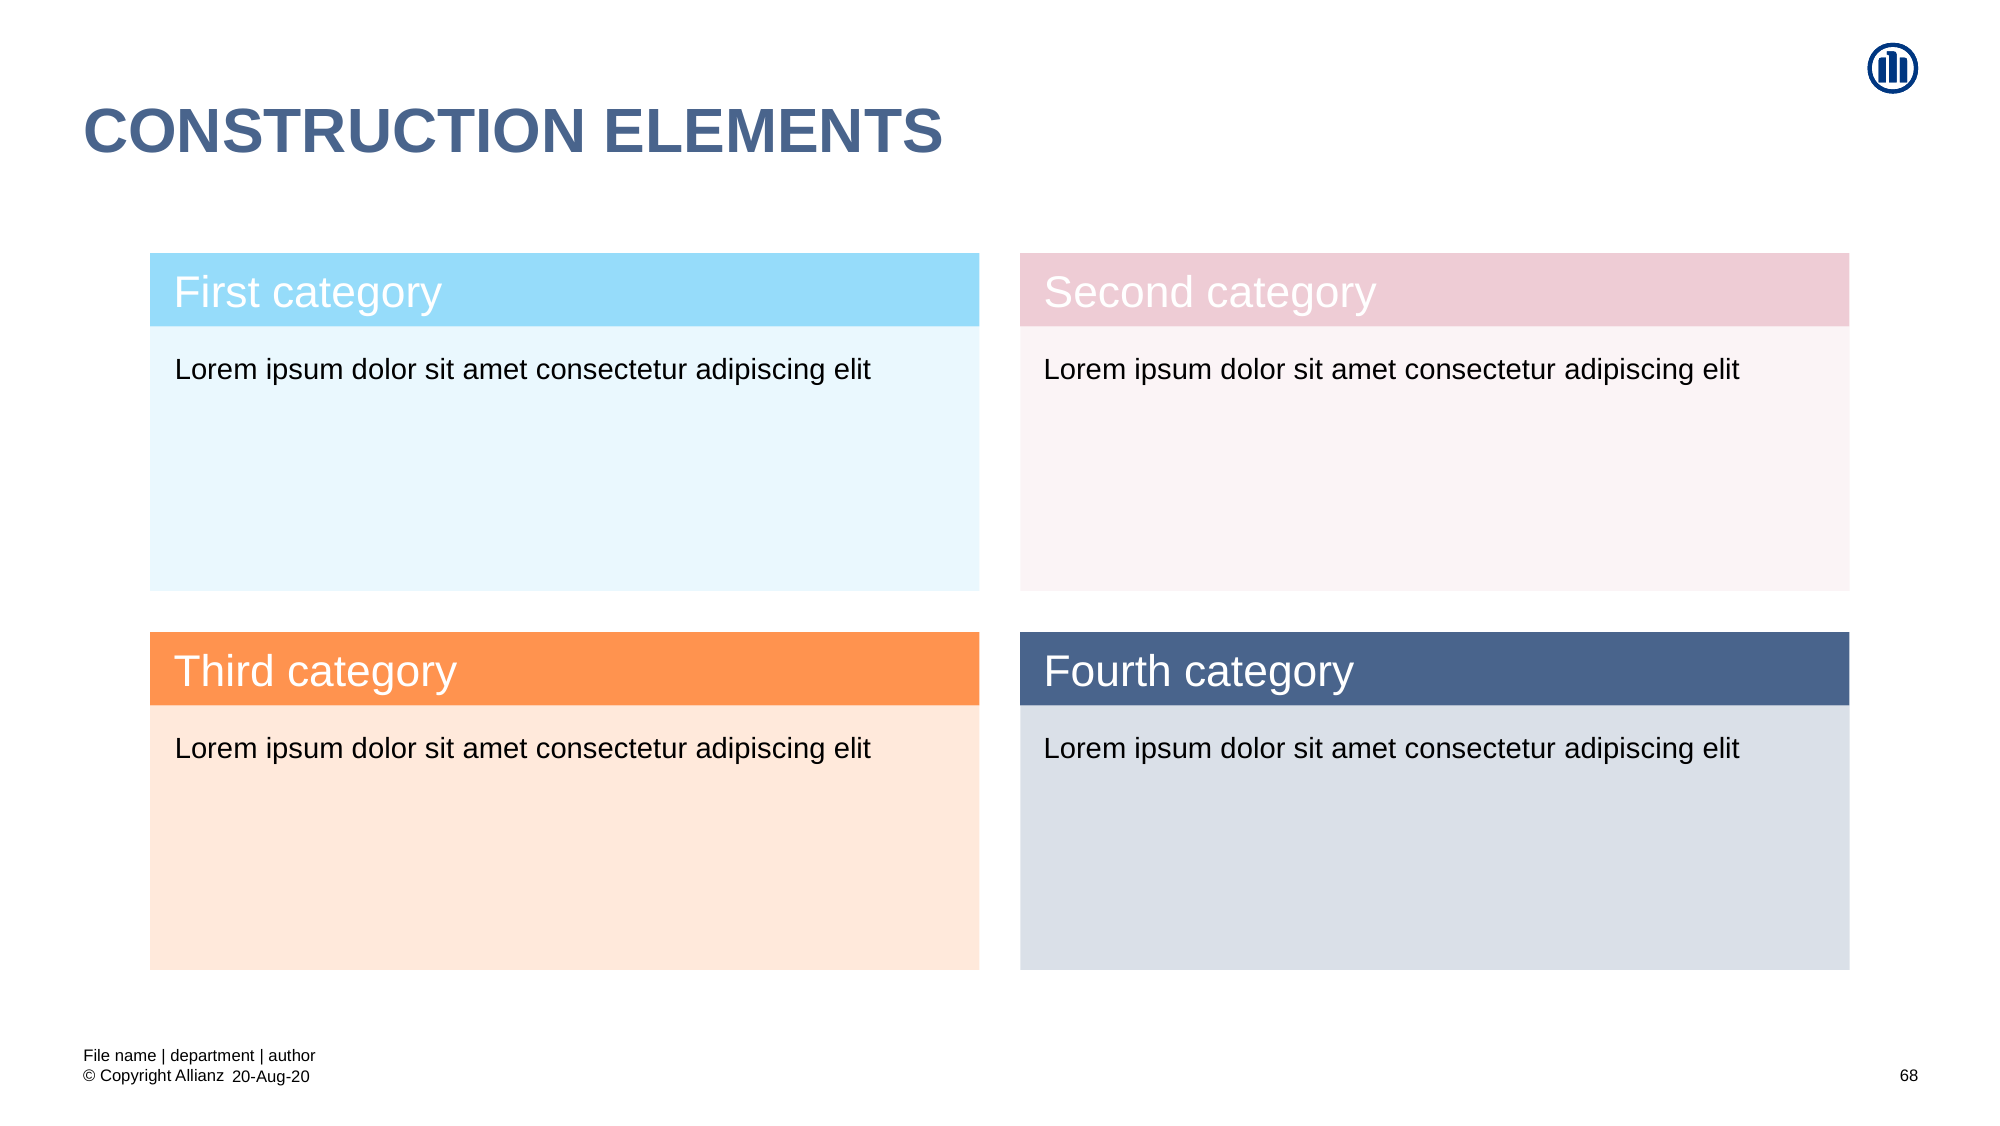

# Construction elements
First category
Second category

Lorem ipsum dolor sit amet consectetur adipiscing elit
Lorem ipsum dolor sit amet consectetur adipiscing elit

Third category
Fourth category

Lorem ipsum dolor sit amet consectetur adipiscing elit
Lorem ipsum dolor sit amet consectetur adipiscing elit

File name | department | author
68
20-Aug-20